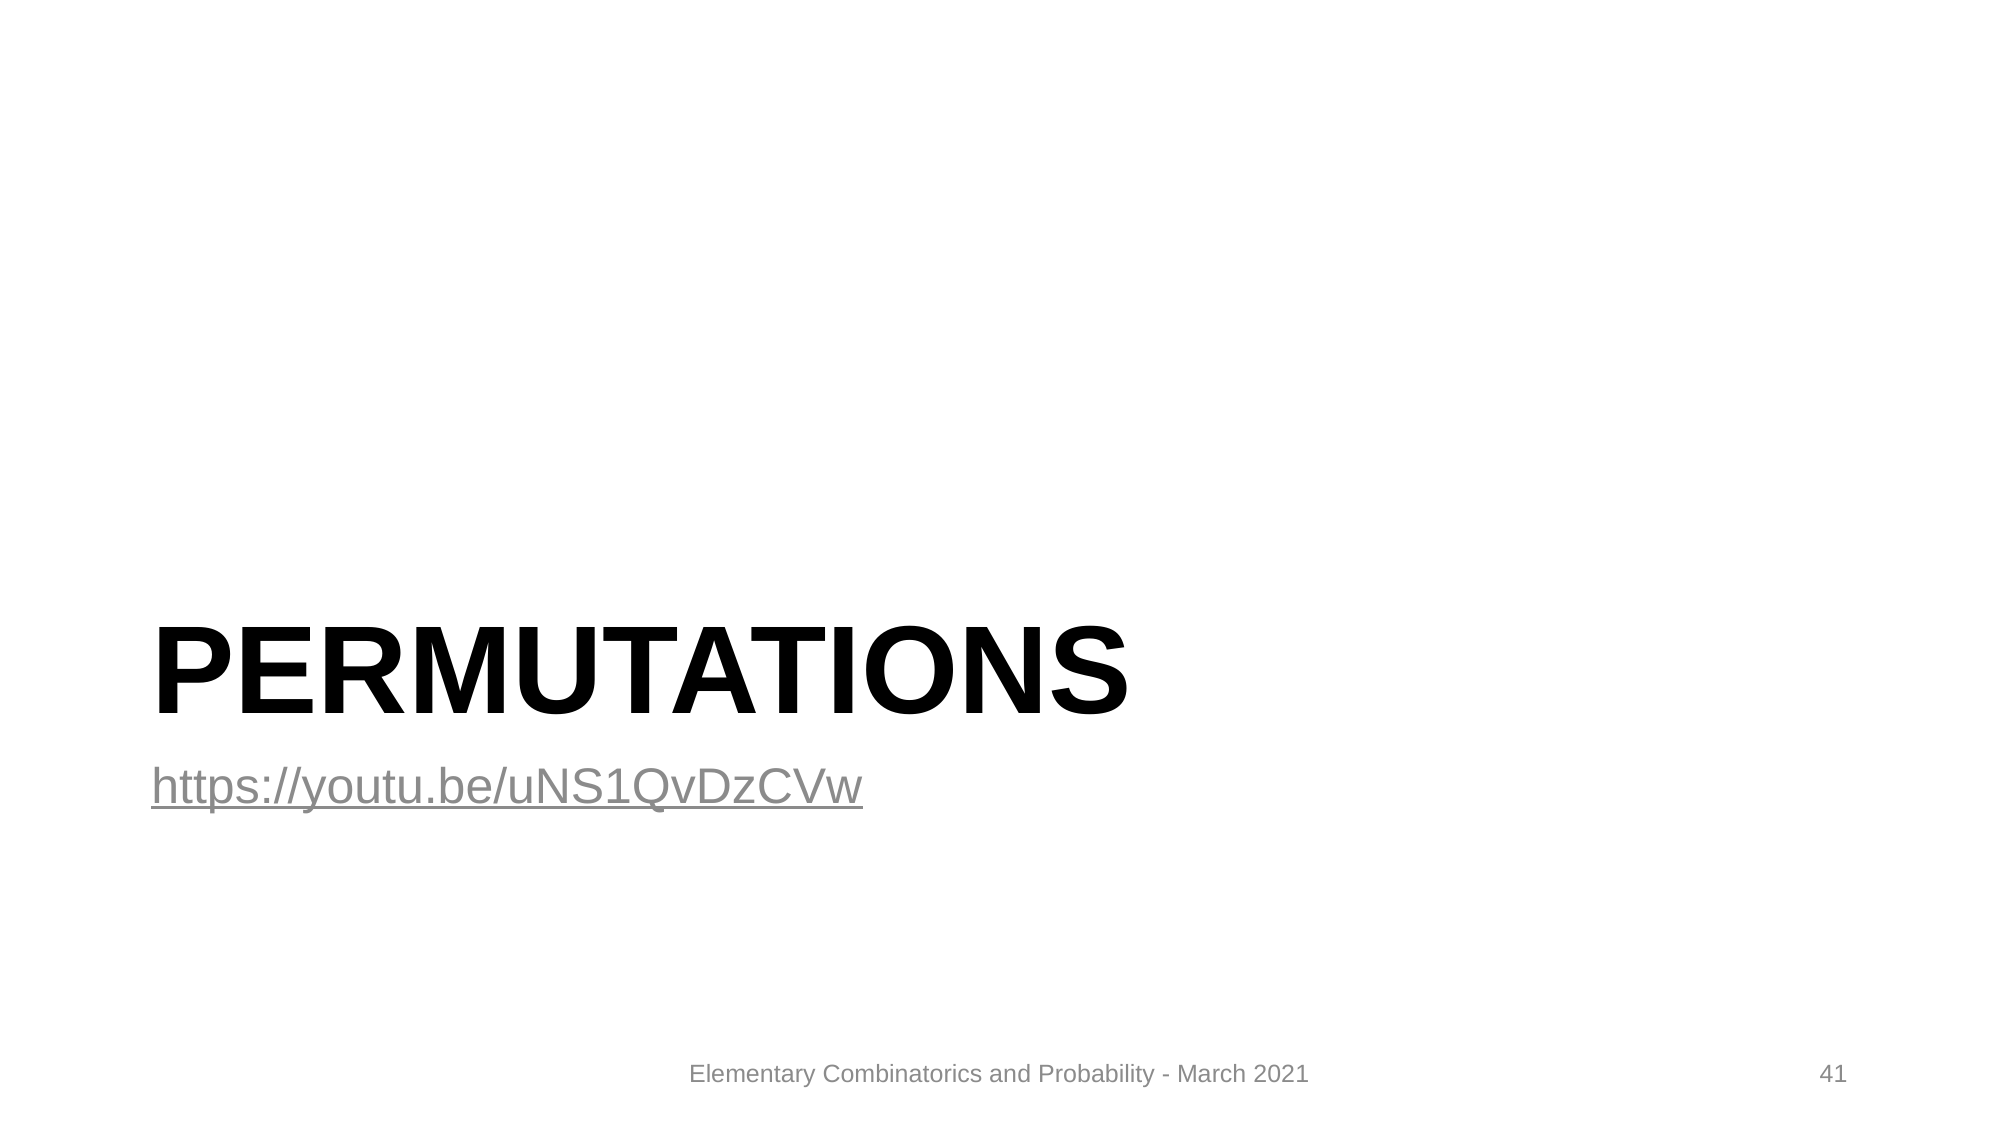

# PERMUTATIONS
https://youtu.be/uNS1QvDzCVw
Elementary Combinatorics and Probability - March 2021
41